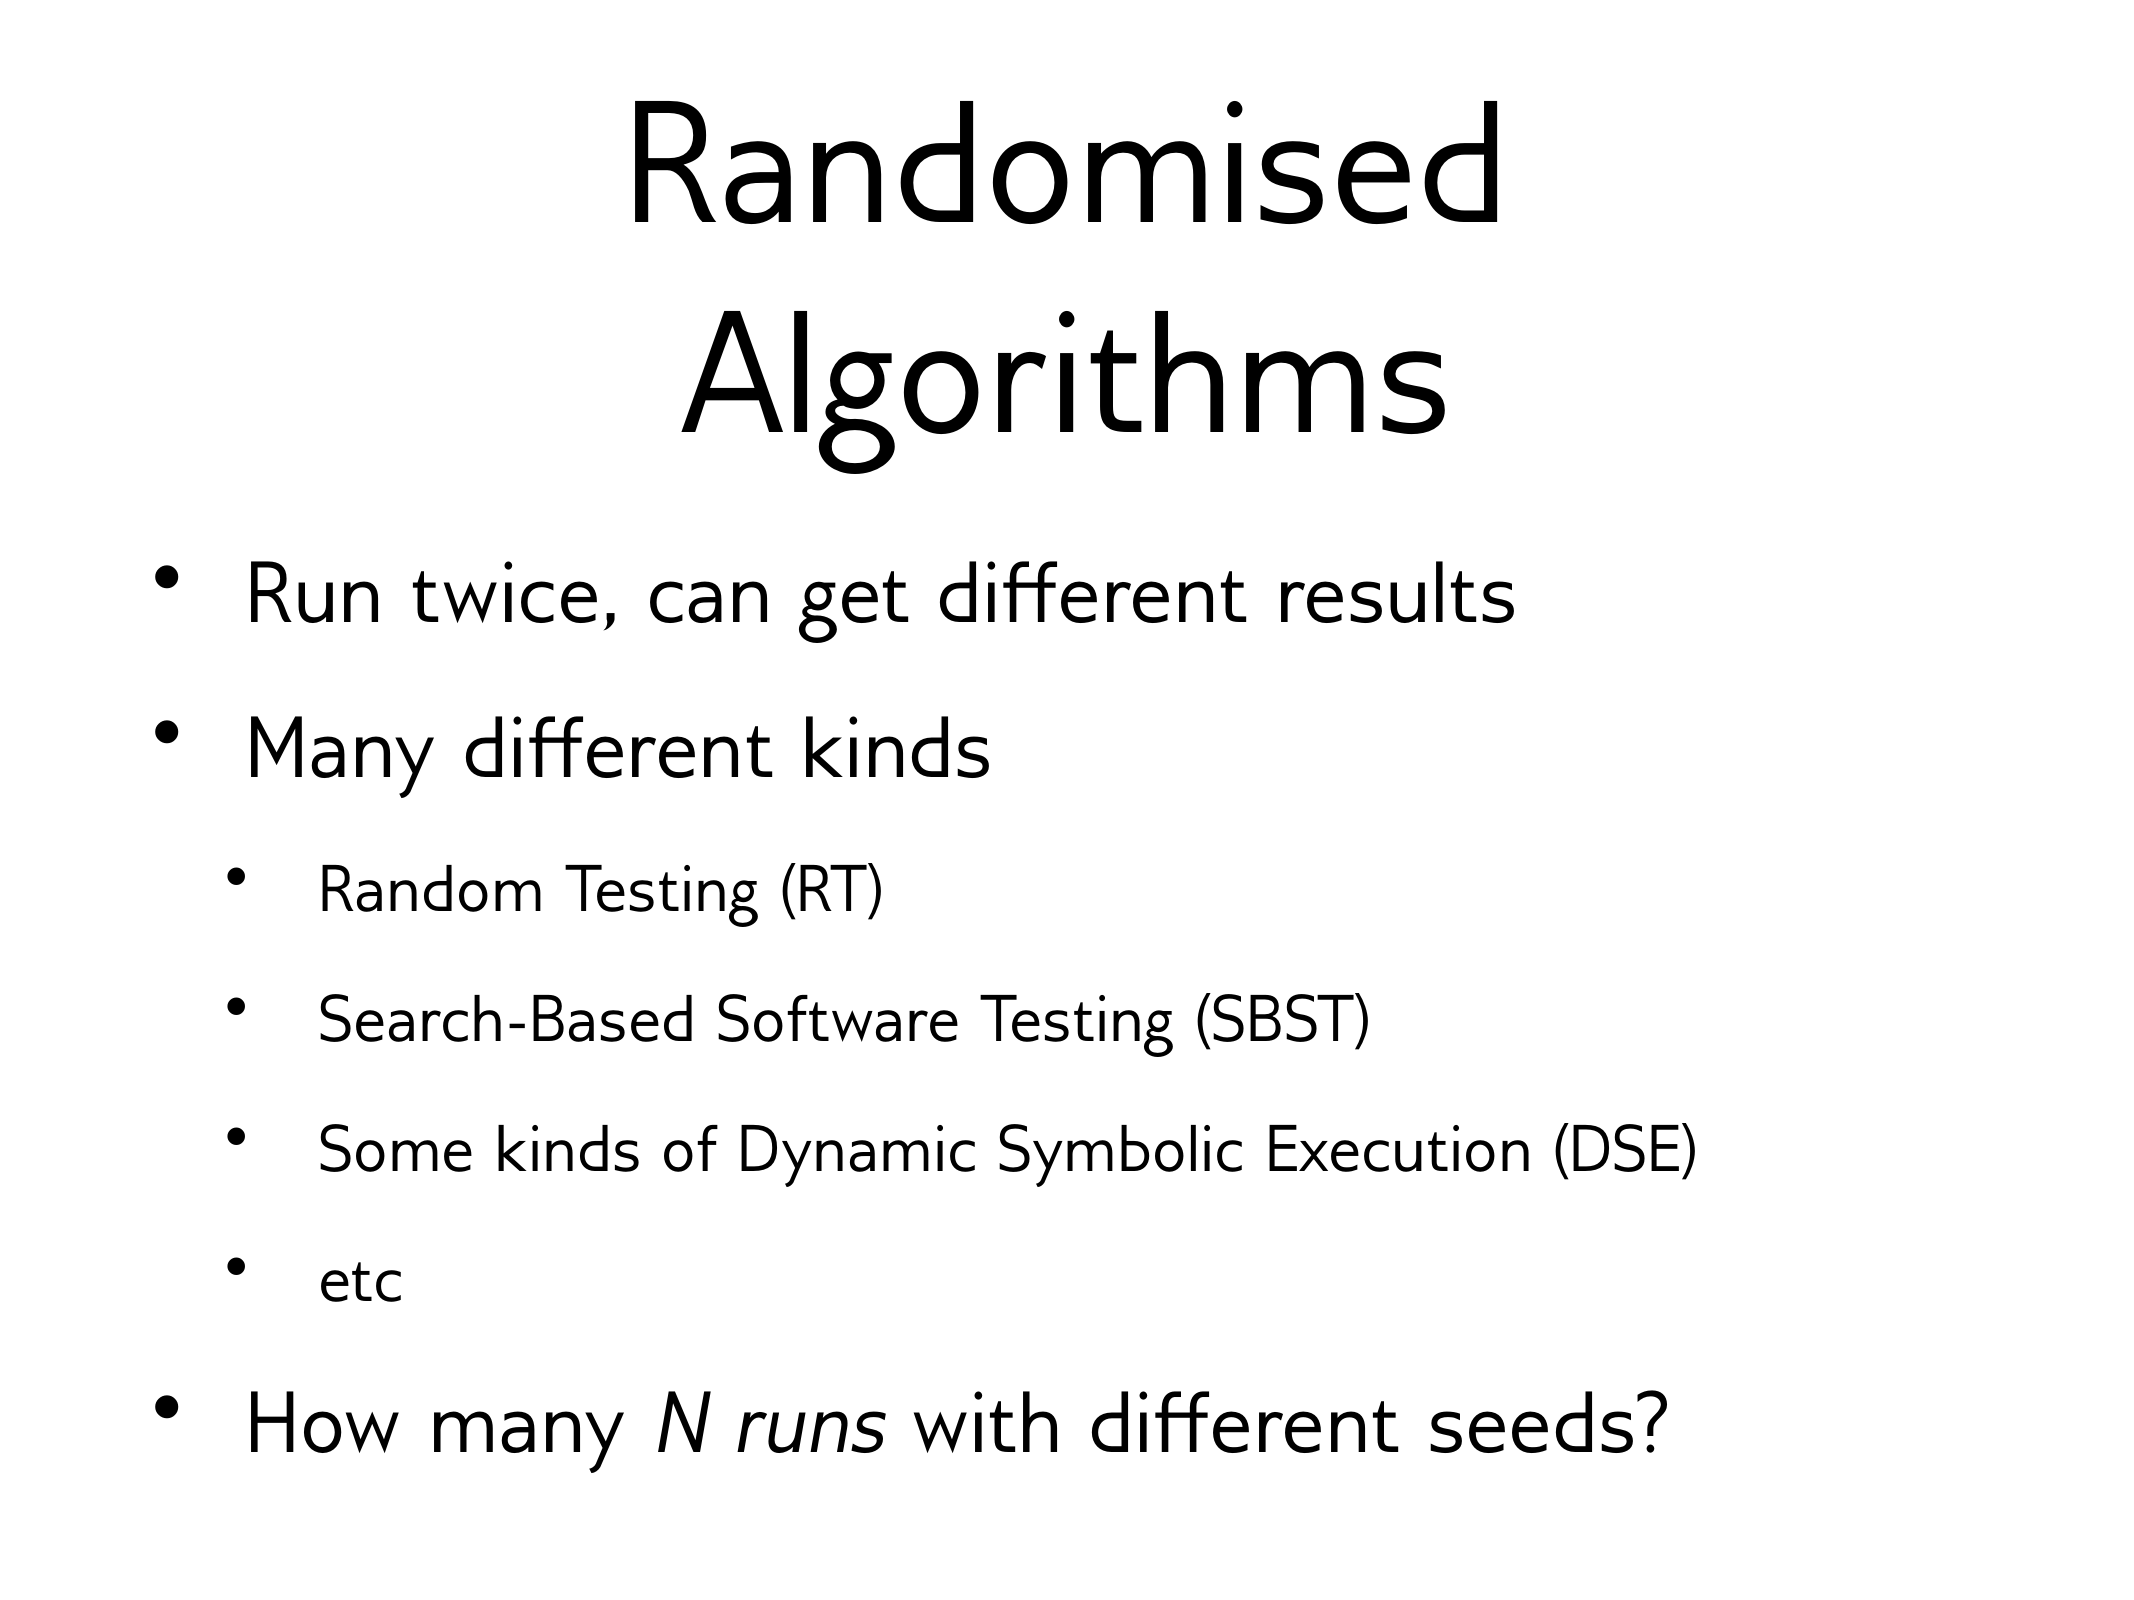

# Randomised Algorithms
Run twice, can get different results
Many different kinds
Random Testing (RT)
Search-Based Software Testing (SBST)
Some kinds of Dynamic Symbolic Execution (DSE)
etc
How many N runs with different seeds?